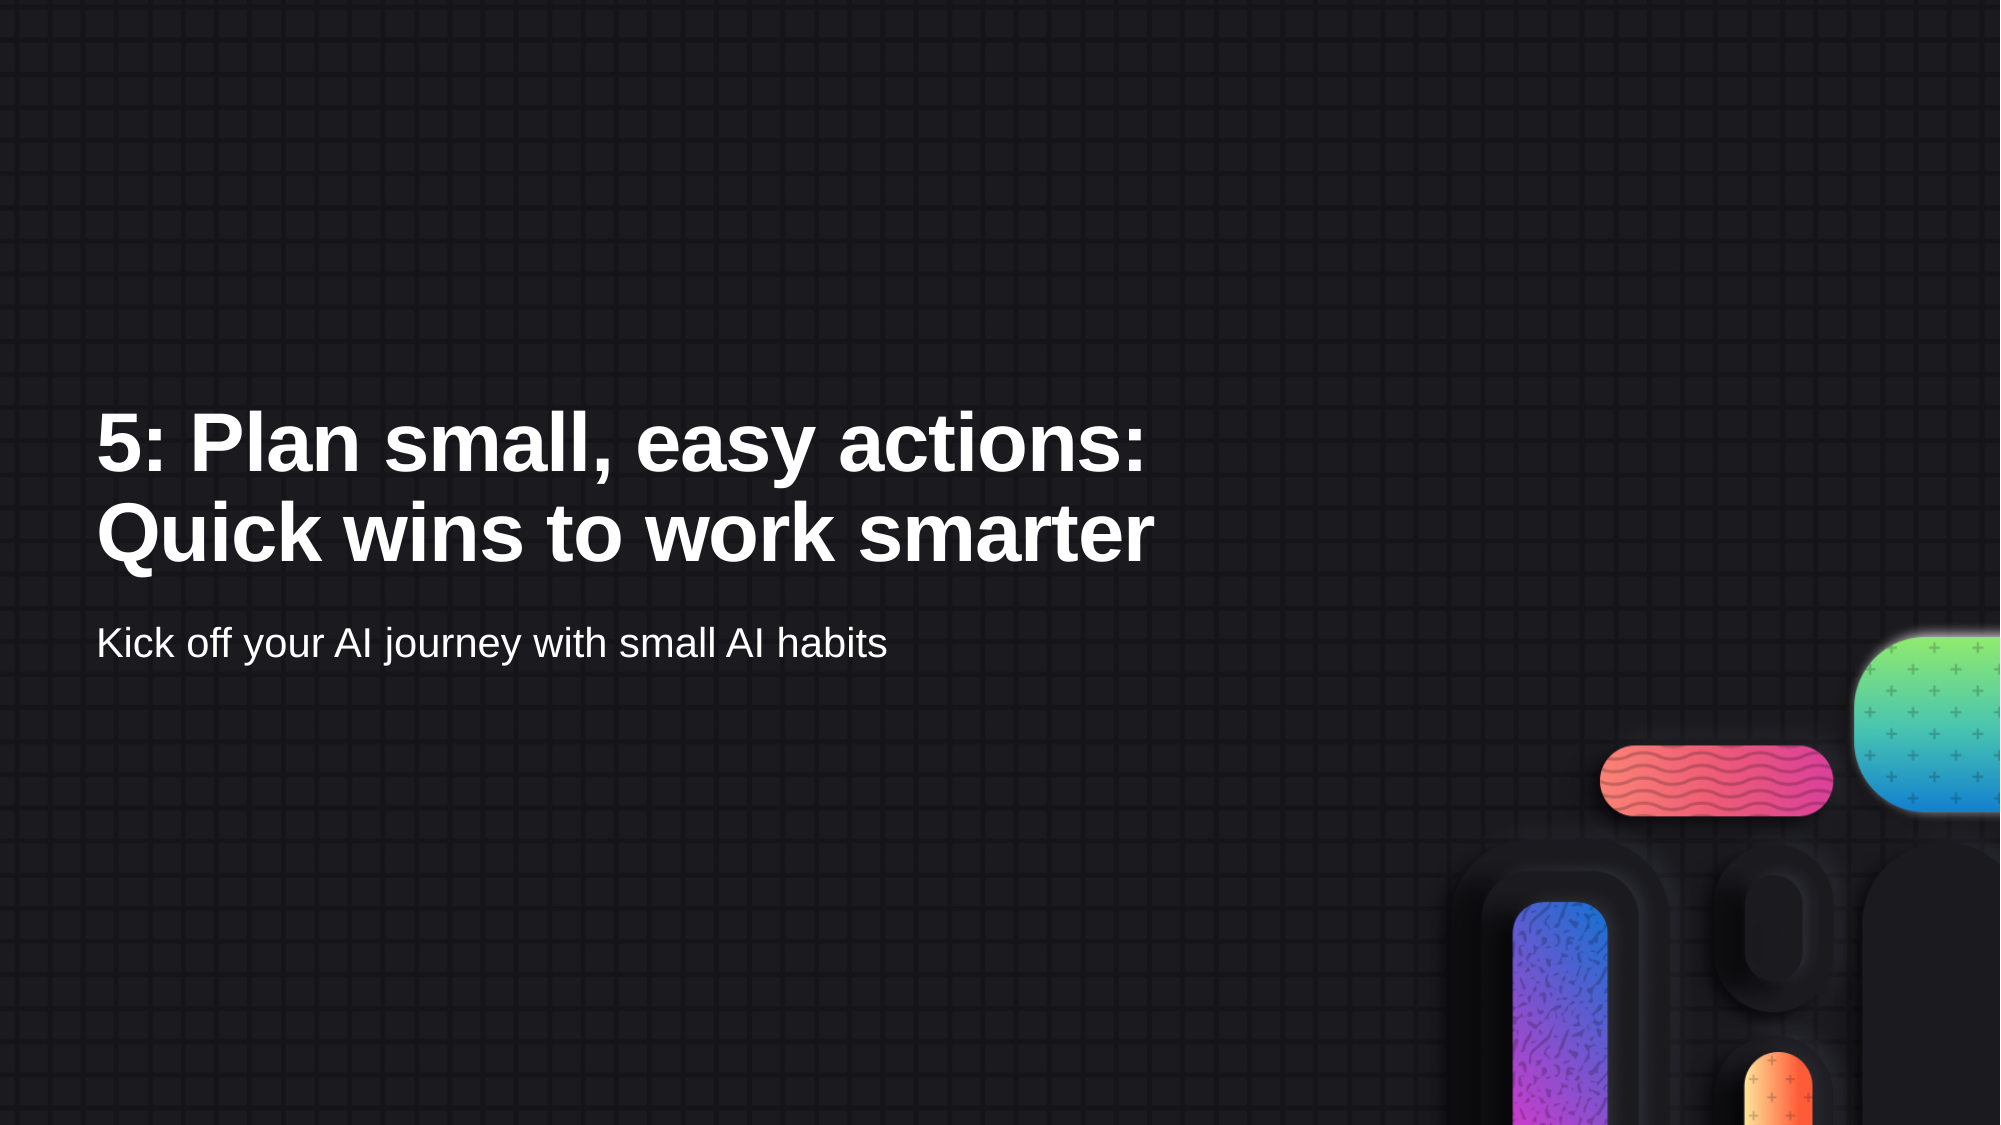

# 5: Plan small, easy actions: Quick wins to work smarter
Kick off your AI journey with small AI habits